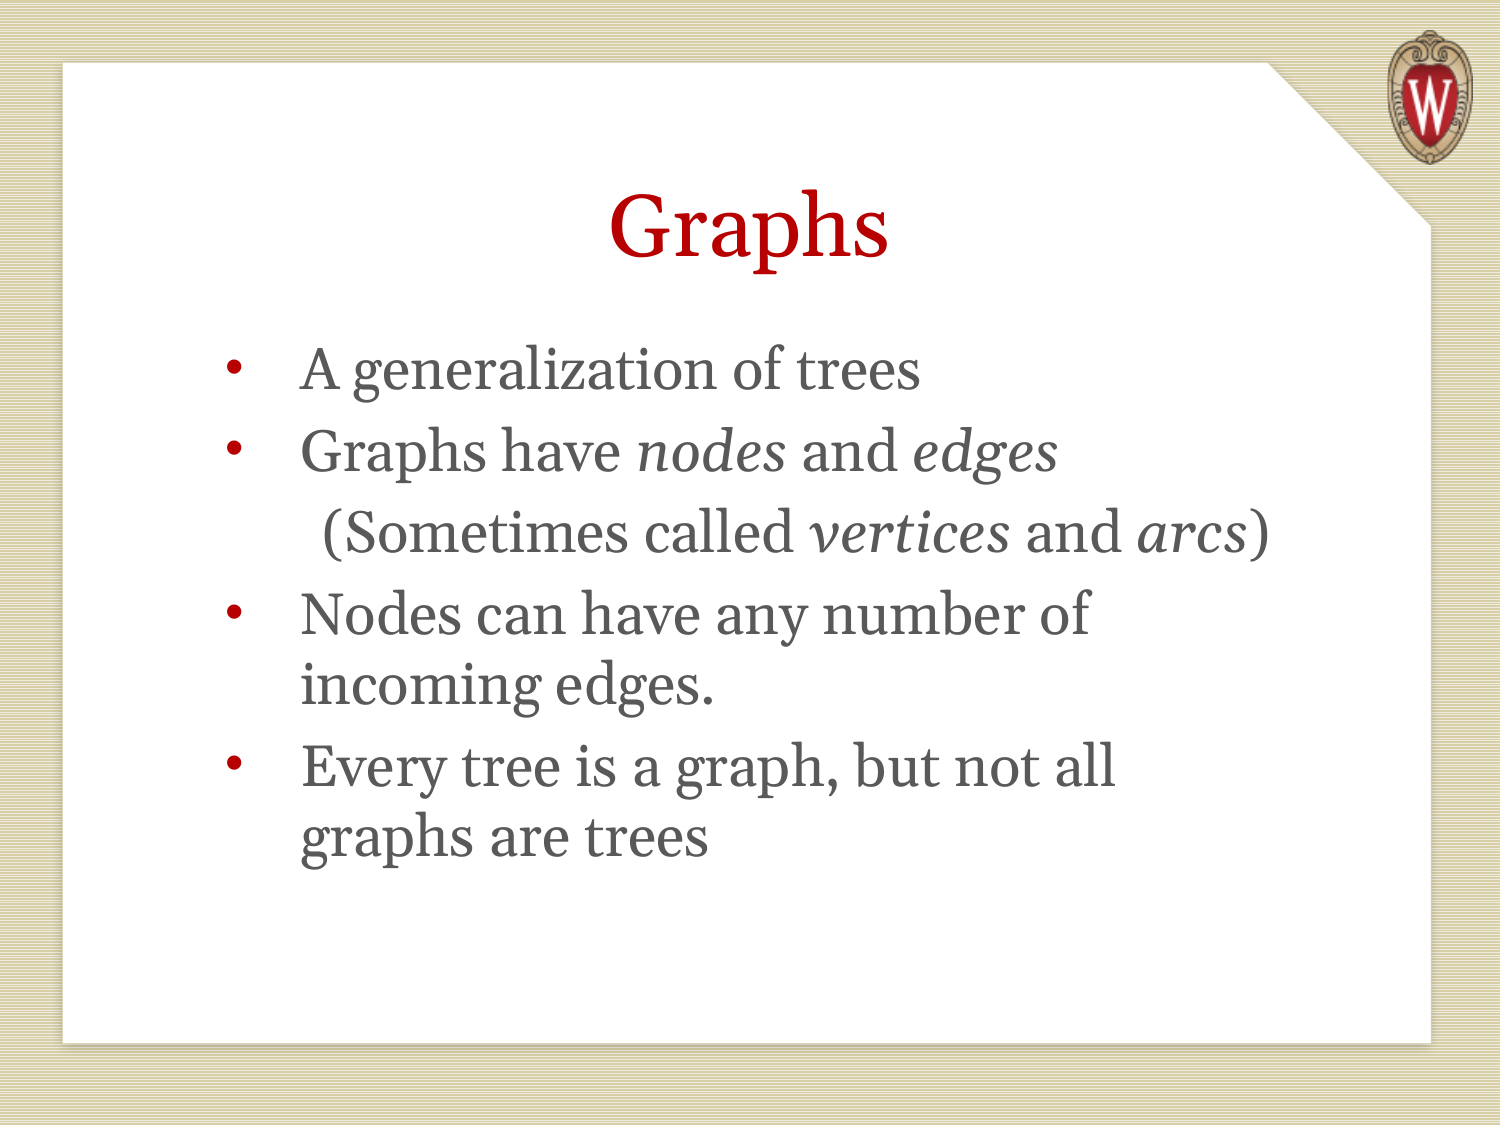

# Graphs
A generalization of trees
Graphs have nodes and edges
       (Sometimes called vertices and arcs)
Nodes can have any number of incoming edges.
Every tree is a graph, but not all graphs are trees